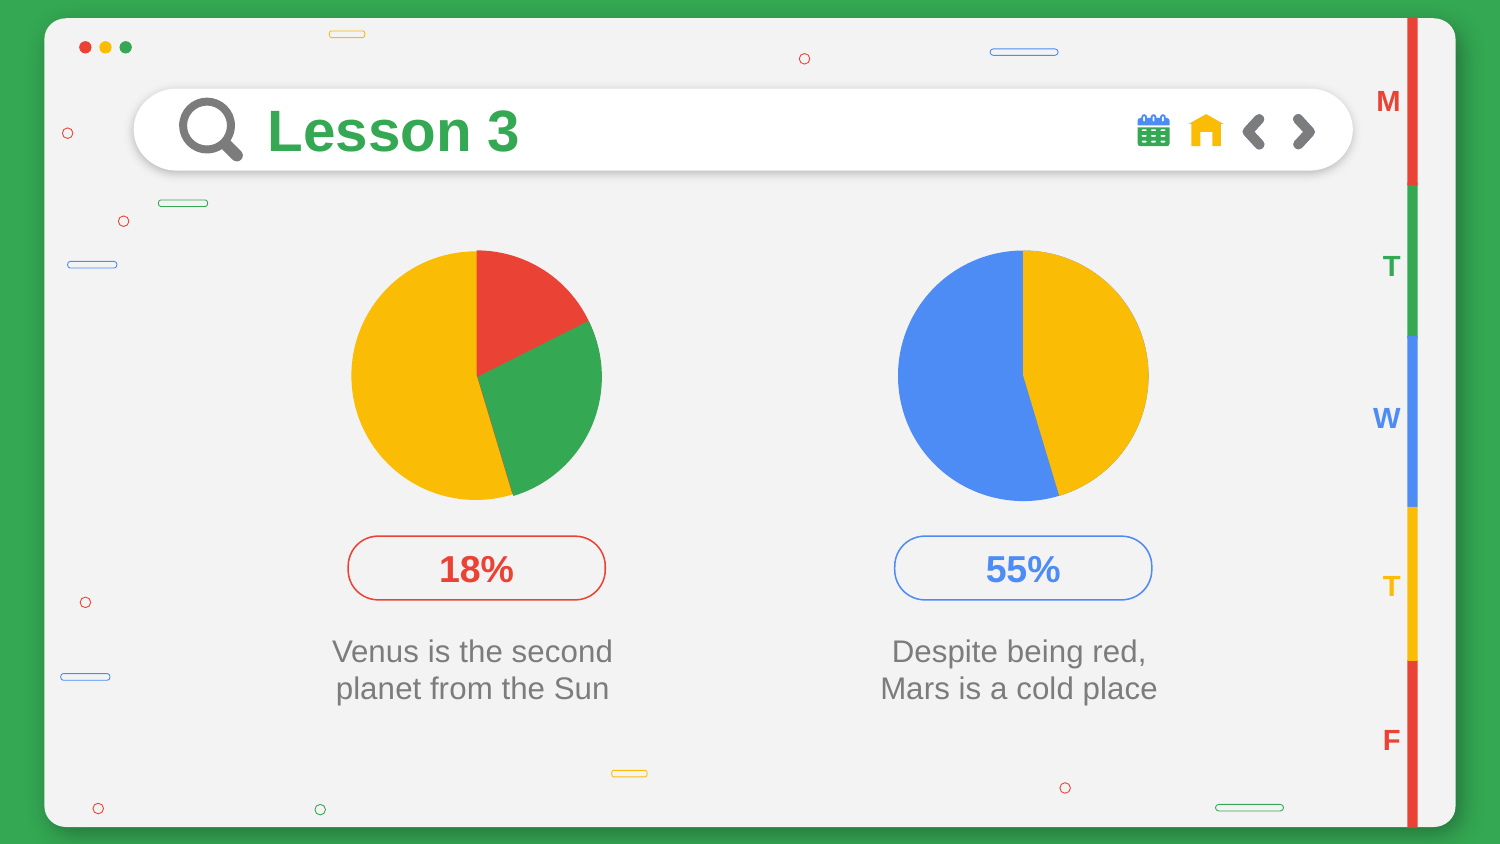

M
# Lesson 3

T

W

18%
55%
T

Venus is the second planet from the Sun
Despite being red, Mars is a cold place
F